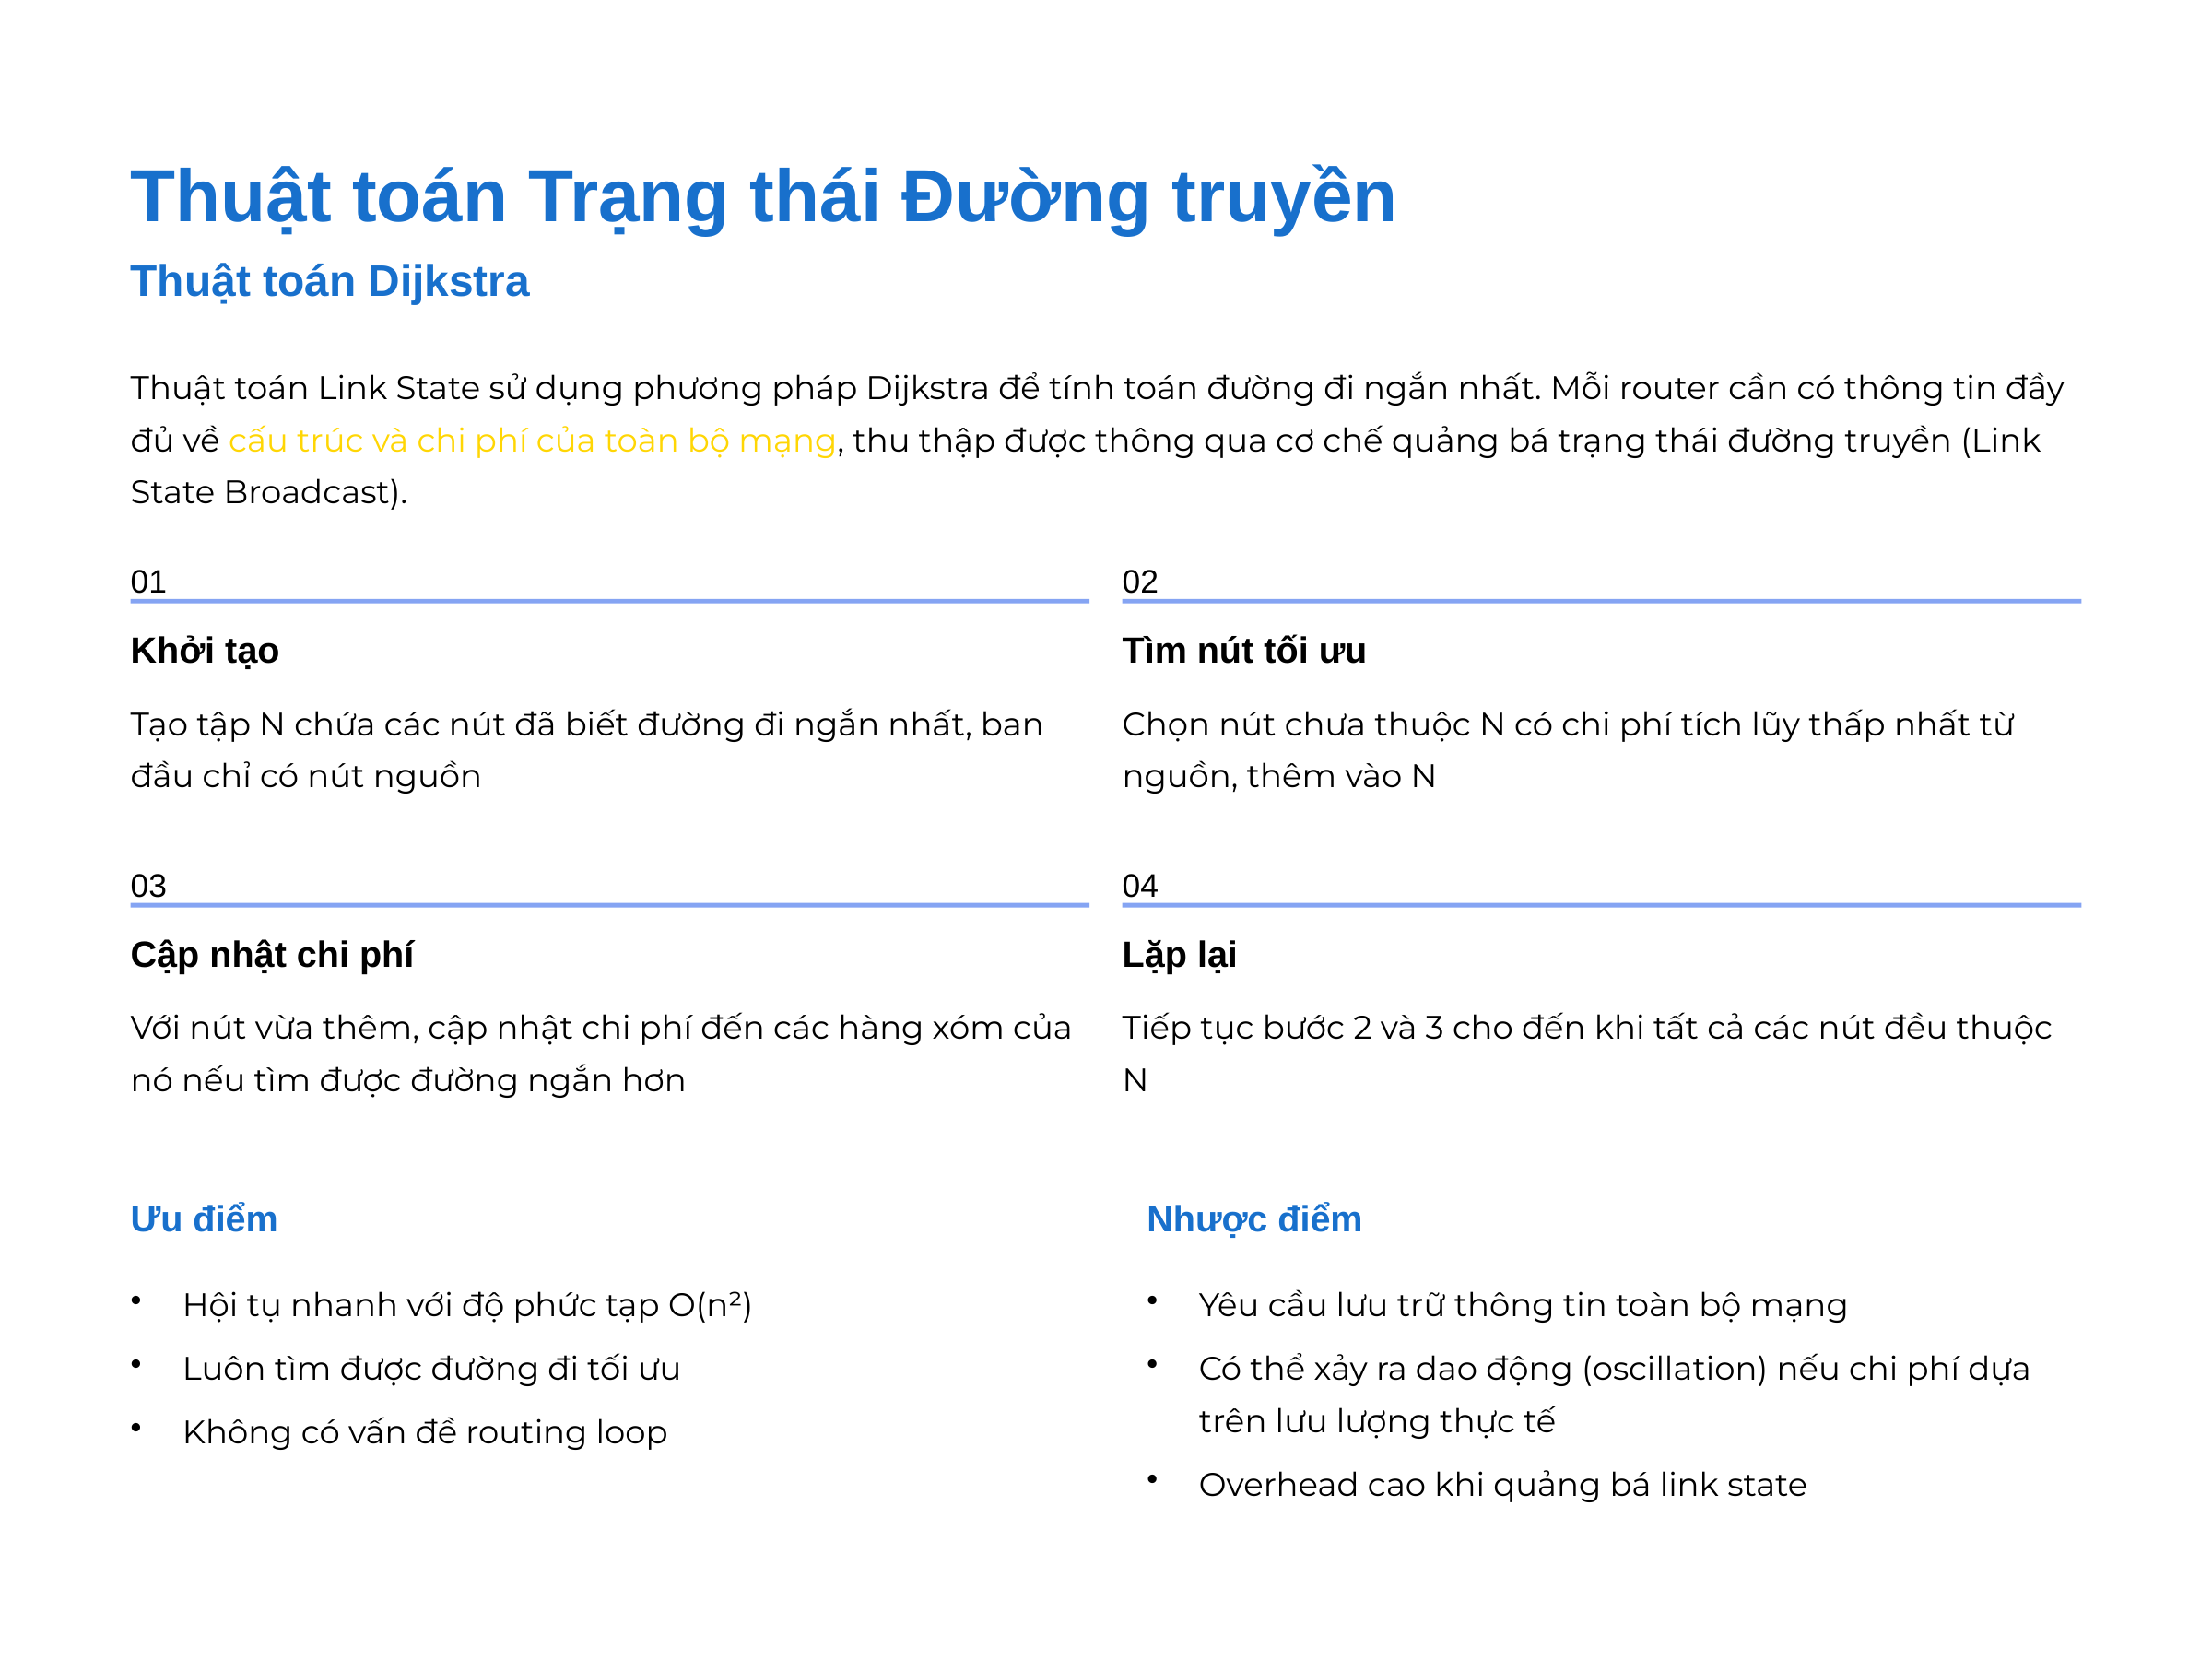

Thuật toán Trạng thái Đường truyền
Thuật toán Dijkstra
Thuật toán Link State sử dụng phương pháp Dijkstra để tính toán đường đi ngắn nhất. Mỗi router cần có thông tin đầy đủ về cấu trúc và chi phí của toàn bộ mạng, thu thập được thông qua cơ chế quảng bá trạng thái đường truyền (Link State Broadcast).
01
02

Khởi tạo
Tìm nút tối ưu
Tạo tập N chứa các nút đã biết đường đi ngắn nhất, ban đầu chỉ có nút nguồn
Chọn nút chưa thuộc N có chi phí tích lũy thấp nhất từ nguồn, thêm vào N
03
04

Cập nhật chi phí
Lặp lại
Với nút vừa thêm, cập nhật chi phí đến các hàng xóm của nó nếu tìm được đường ngắn hơn
Tiếp tục bước 2 và 3 cho đến khi tất cả các nút đều thuộc N
Ưu điểm
Nhược điểm
Hội tụ nhanh với độ phức tạp O(n²)
Yêu cầu lưu trữ thông tin toàn bộ mạng
Luôn tìm được đường đi tối ưu
Có thể xảy ra dao động (oscillation) nếu chi phí dựa trên lưu lượng thực tế
Không có vấn đề routing loop
Overhead cao khi quảng bá link state